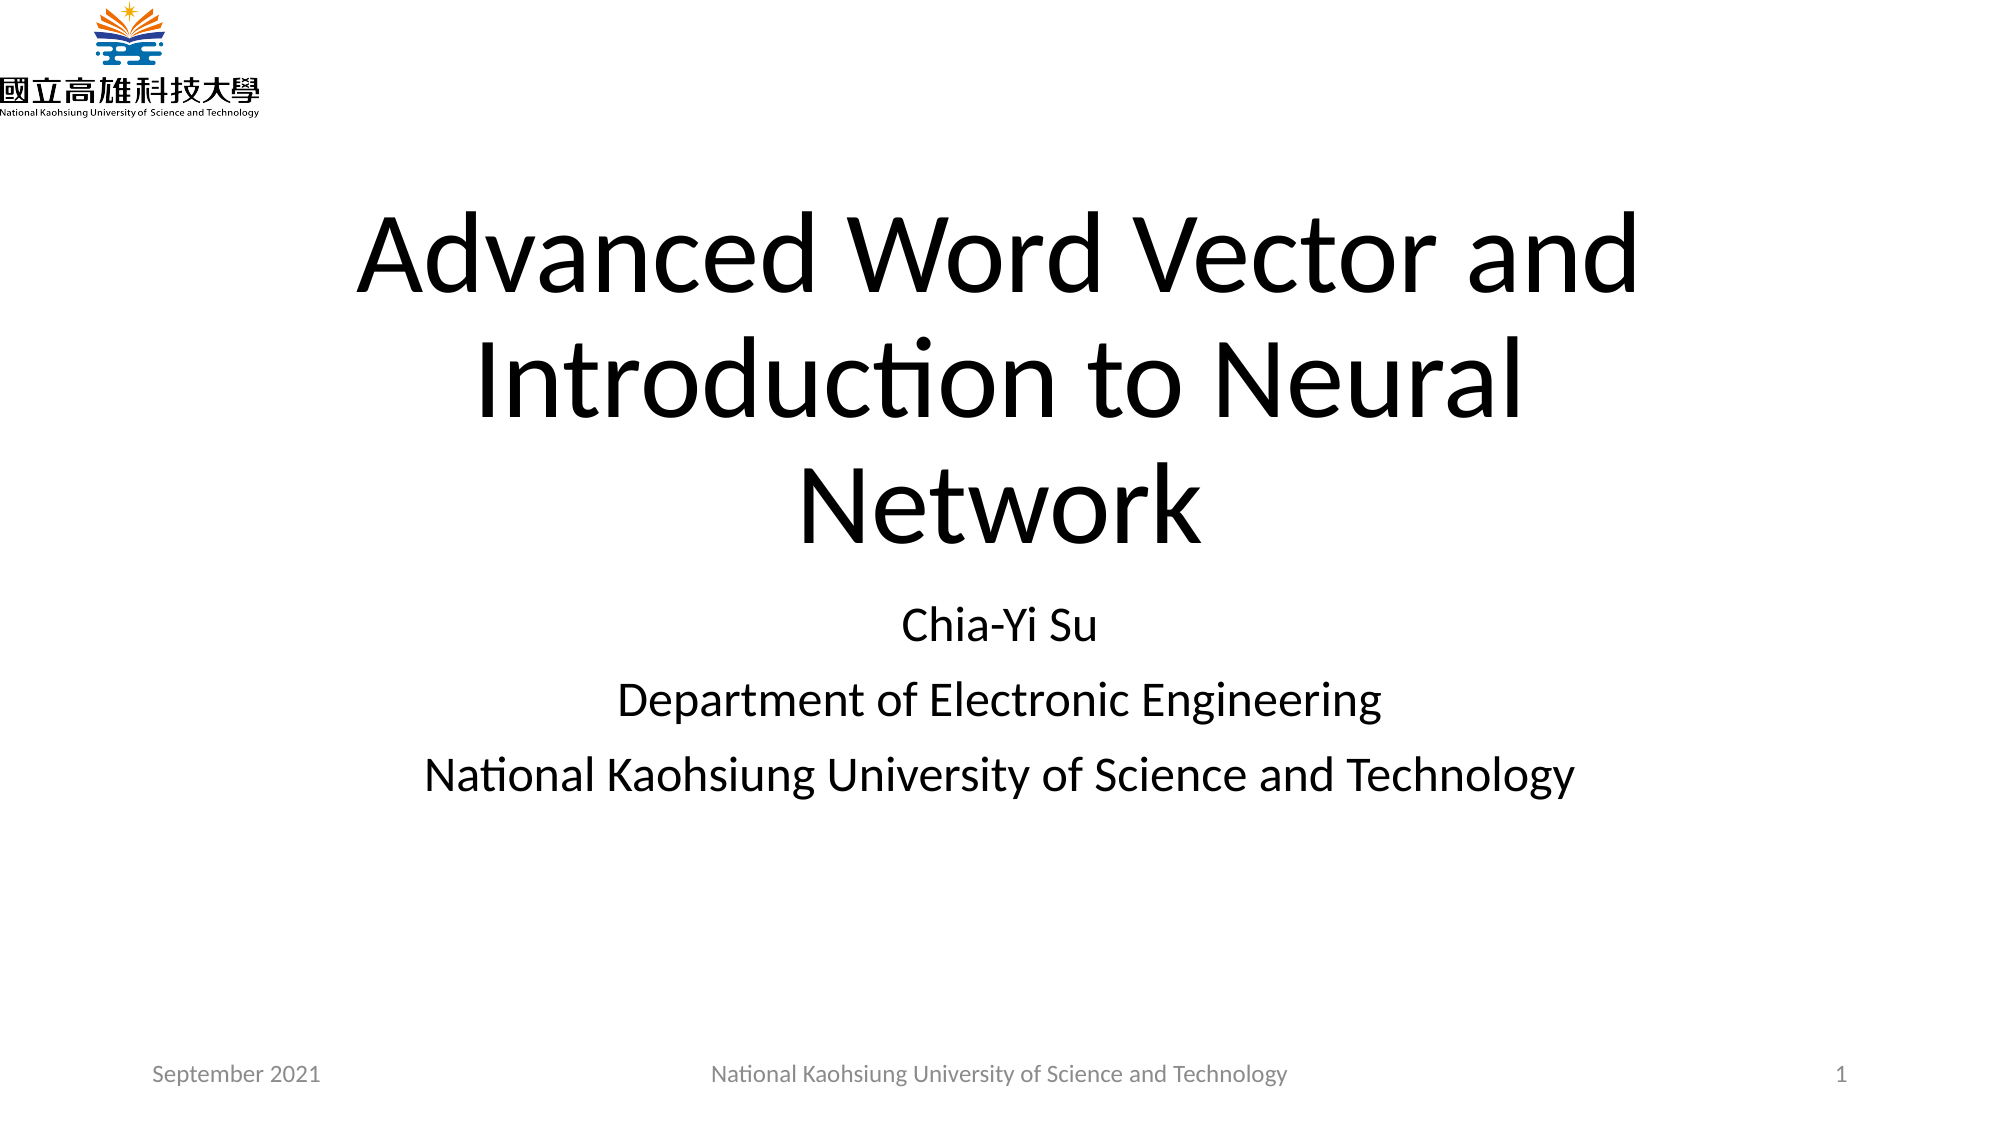

# Advanced Word Vector and Introduction to Neural Network
Chia-Yi Su
Department of Electronic Engineering
National Kaohsiung University of Science and Technology
September 2021
National Kaohsiung University of Science and Technology
1